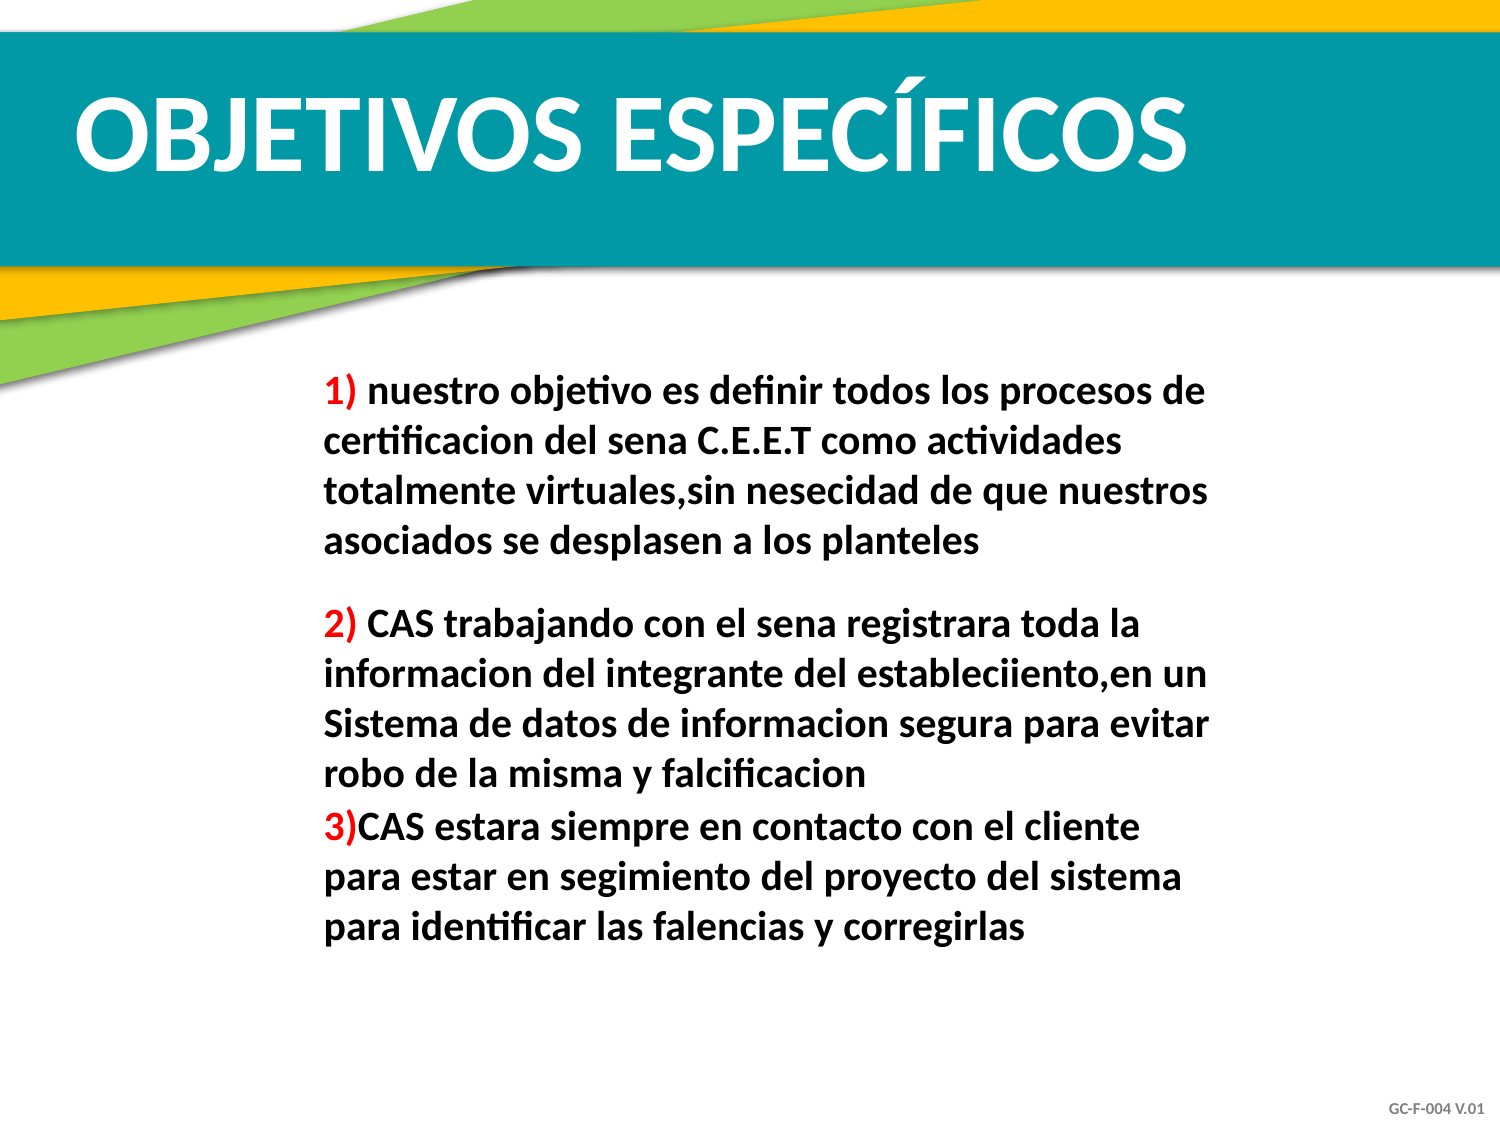

OBJETIVOS ESPECÍFICOS

1) nuestro objetivo es definir todos los procesos de certificacion del sena C.E.E.T como actividades totalmente virtuales,sin nesecidad de que nuestros asociados se desplasen a los planteles
2) CAS trabajando con el sena registrara toda la informacion del integrante del estableciiento,en un Sistema de datos de informacion segura para evitar robo de la misma y falcificacion
3)CAS estara siempre en contacto con el cliente para estar en segimiento del proyecto del sistema para identificar las falencias y corregirlas